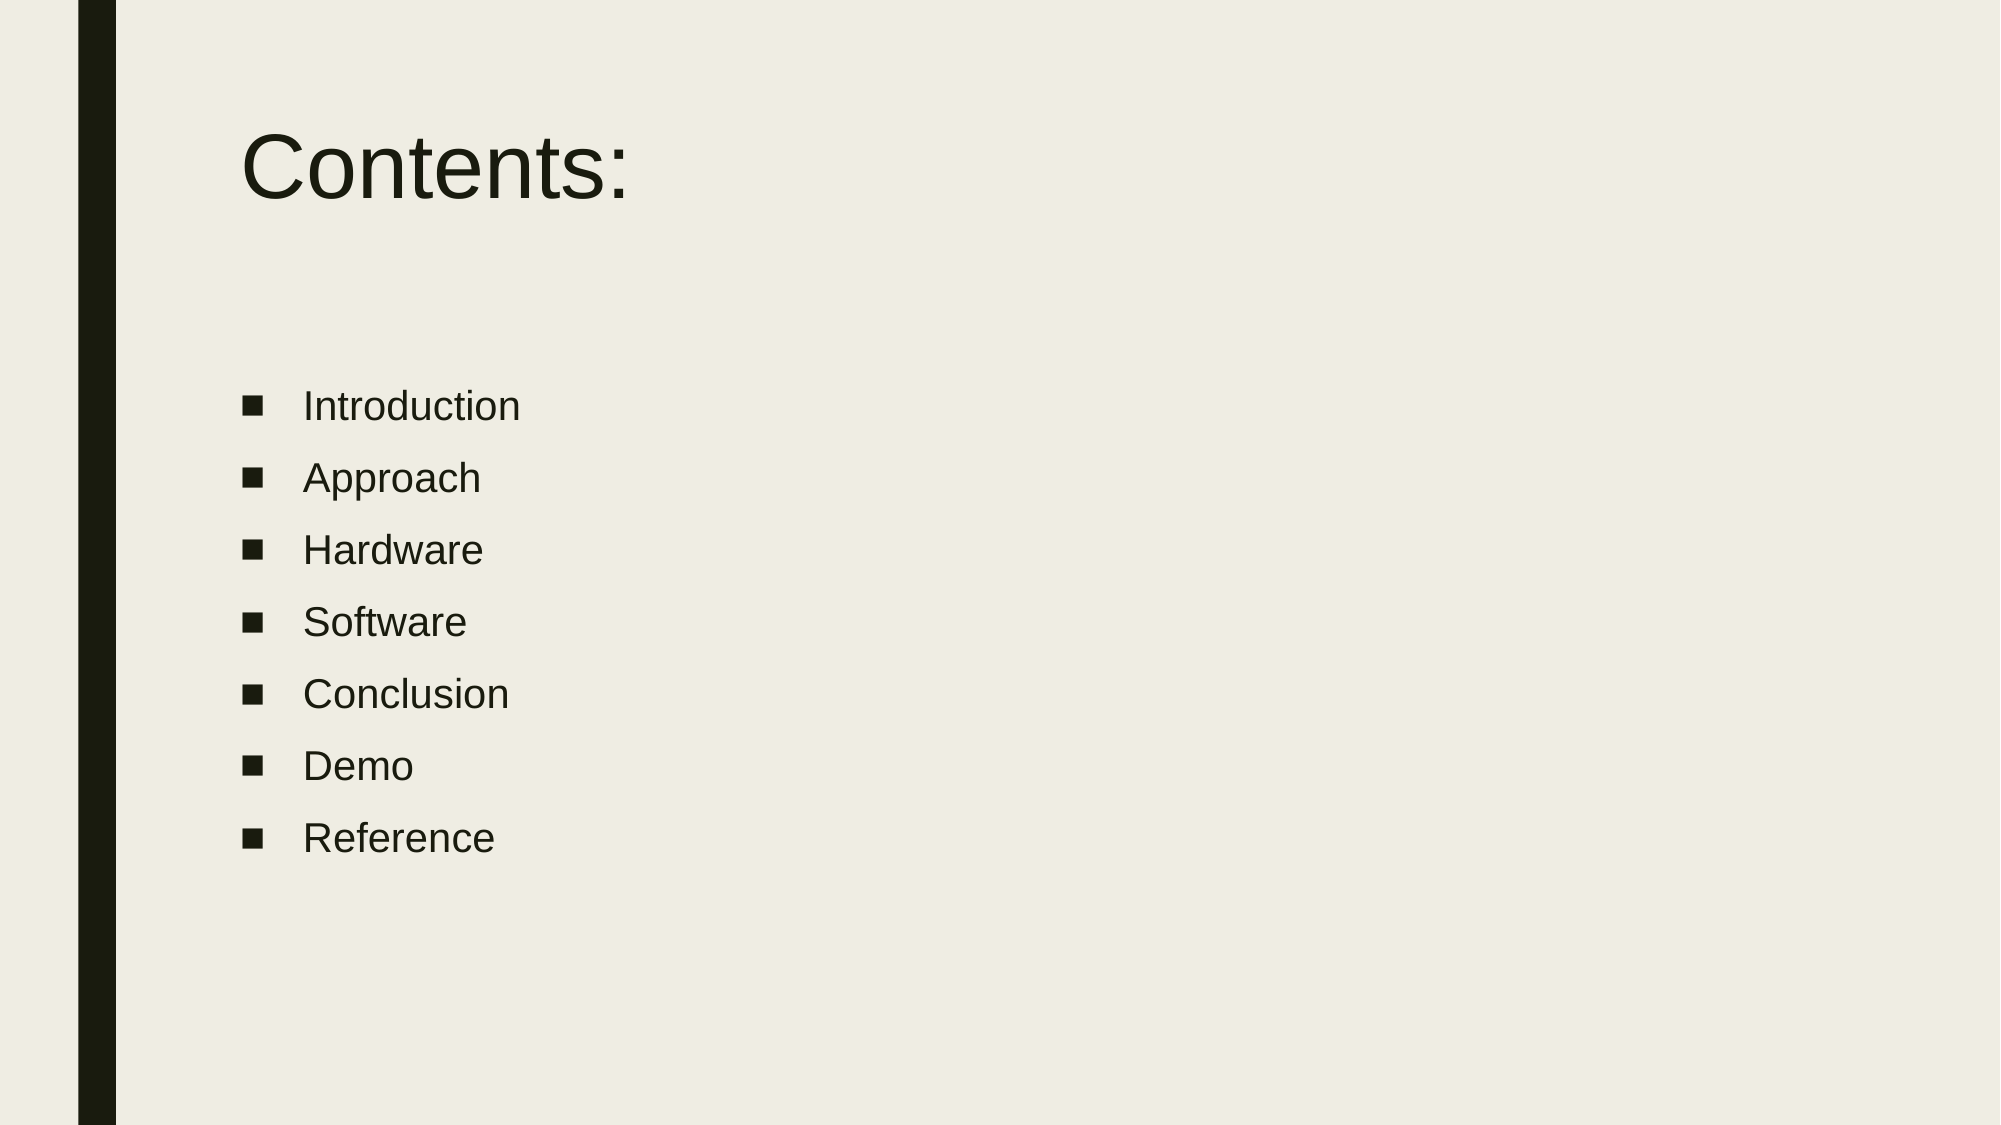

# Contents:
Introduction
Approach
Hardware
Software
Conclusion
Demo
Reference